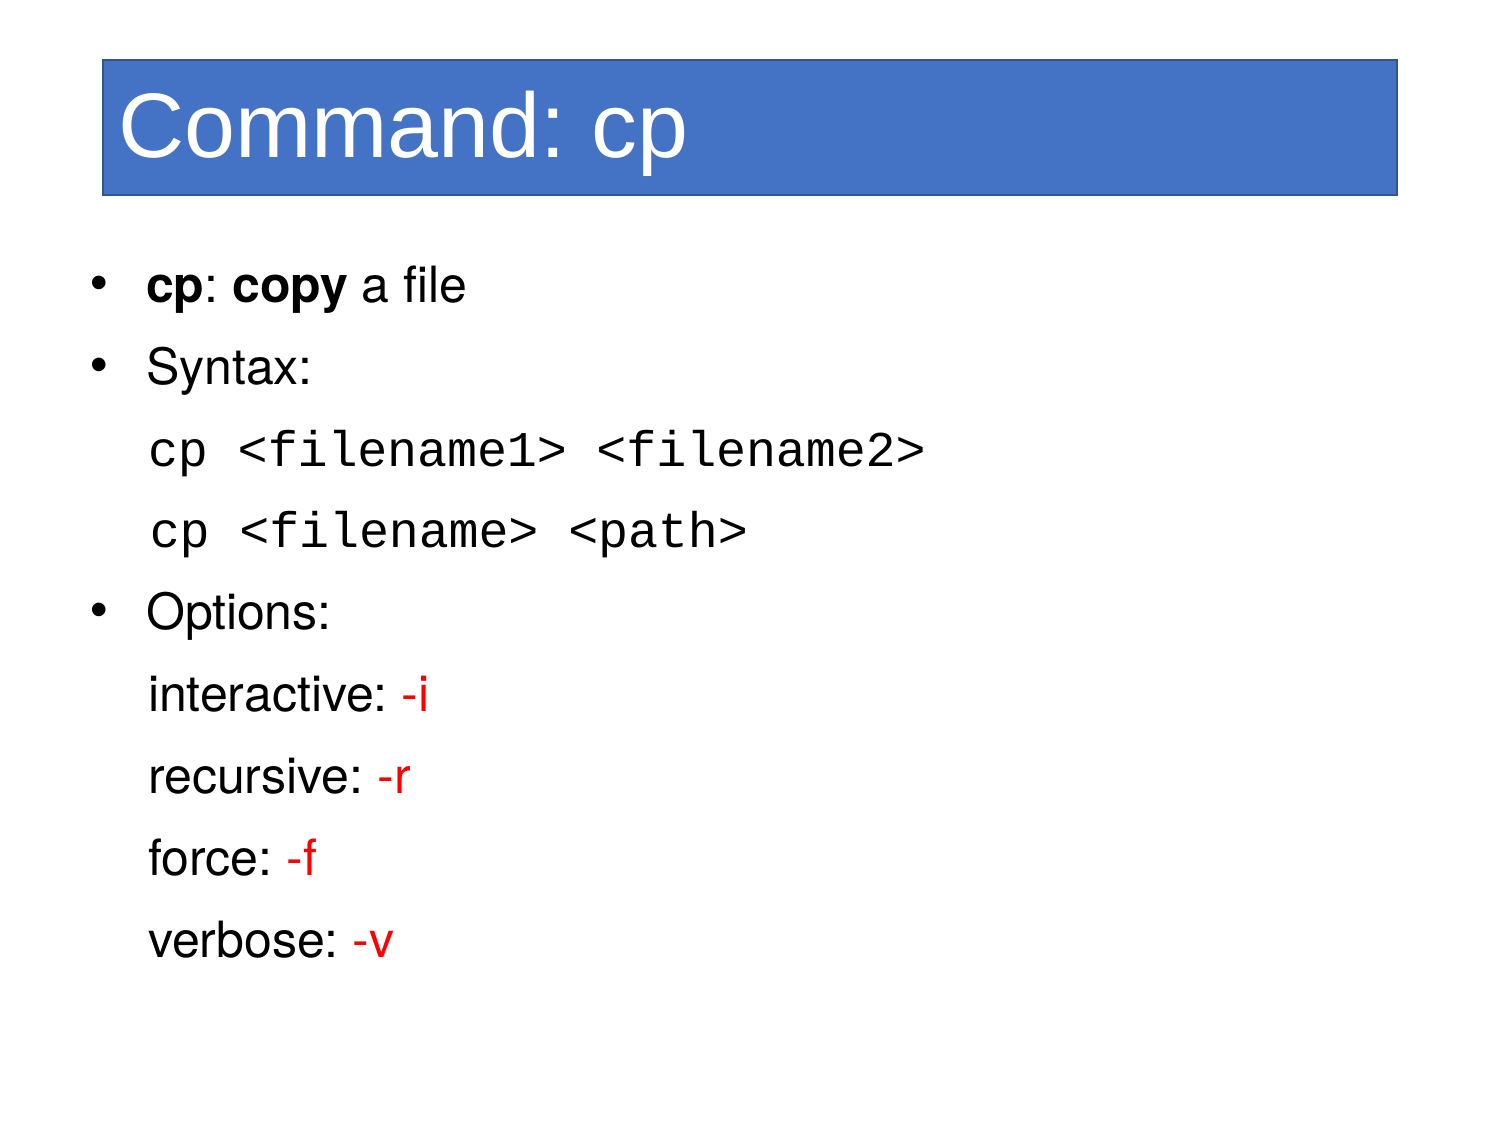

Command: cp
cp: copy a file
Syntax:
	cp <filename1> <filename2>
  cp <filename> <path>
Options:
	interactive: -i
	recursive: -r
	force: -f
	verbose: -v